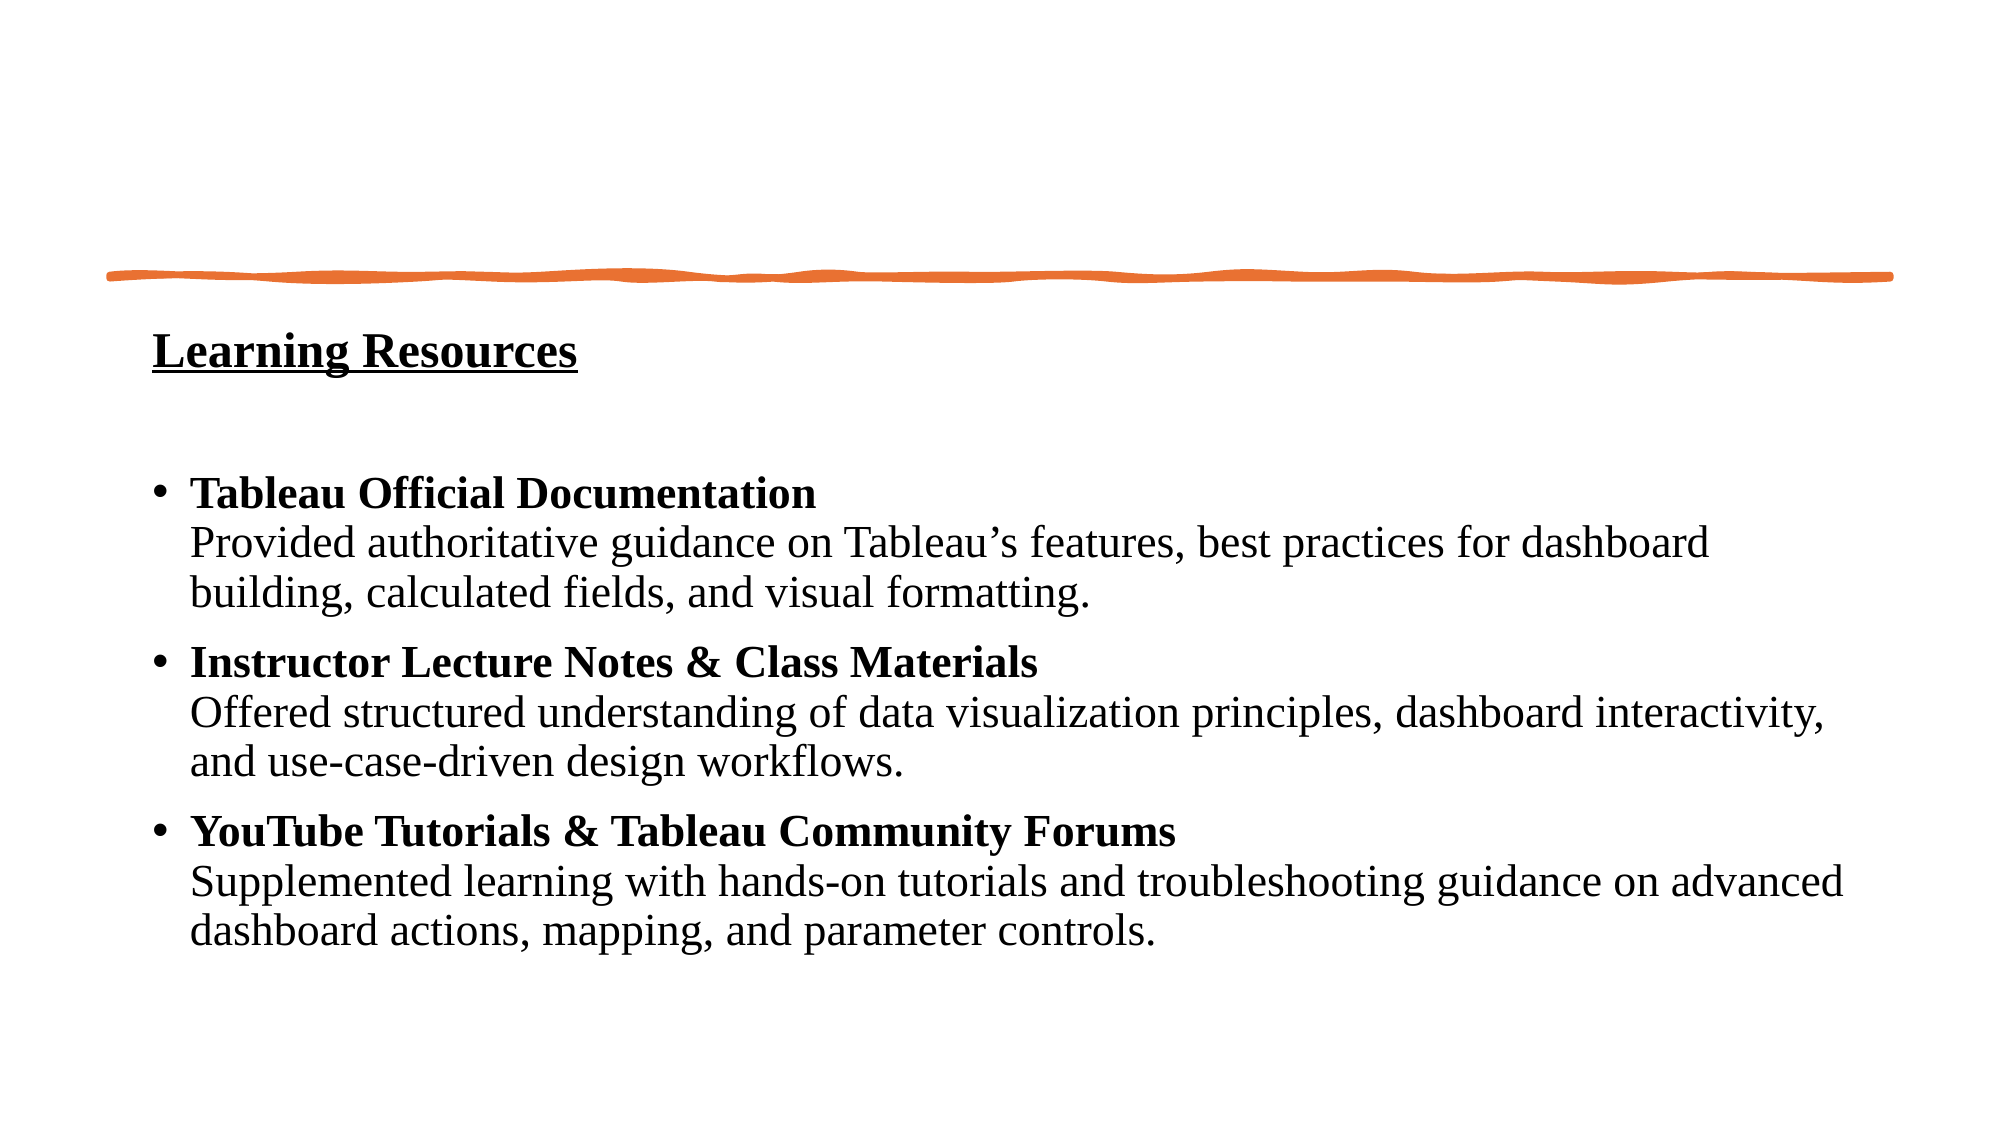

Learning Resources

Tableau Official Documentation
Provided authoritative guidance on Tableau’s features, best practices for dashboard building, calculated fields, and visual formatting.
Instructor Lecture Notes & Class Materials
Offered structured understanding of data visualization principles, dashboard interactivity, and use-case-driven design workflows.
YouTube Tutorials & Tableau Community Forums
Supplemented learning with hands-on tutorials and troubleshooting guidance on advanced dashboard actions, mapping, and parameter controls.